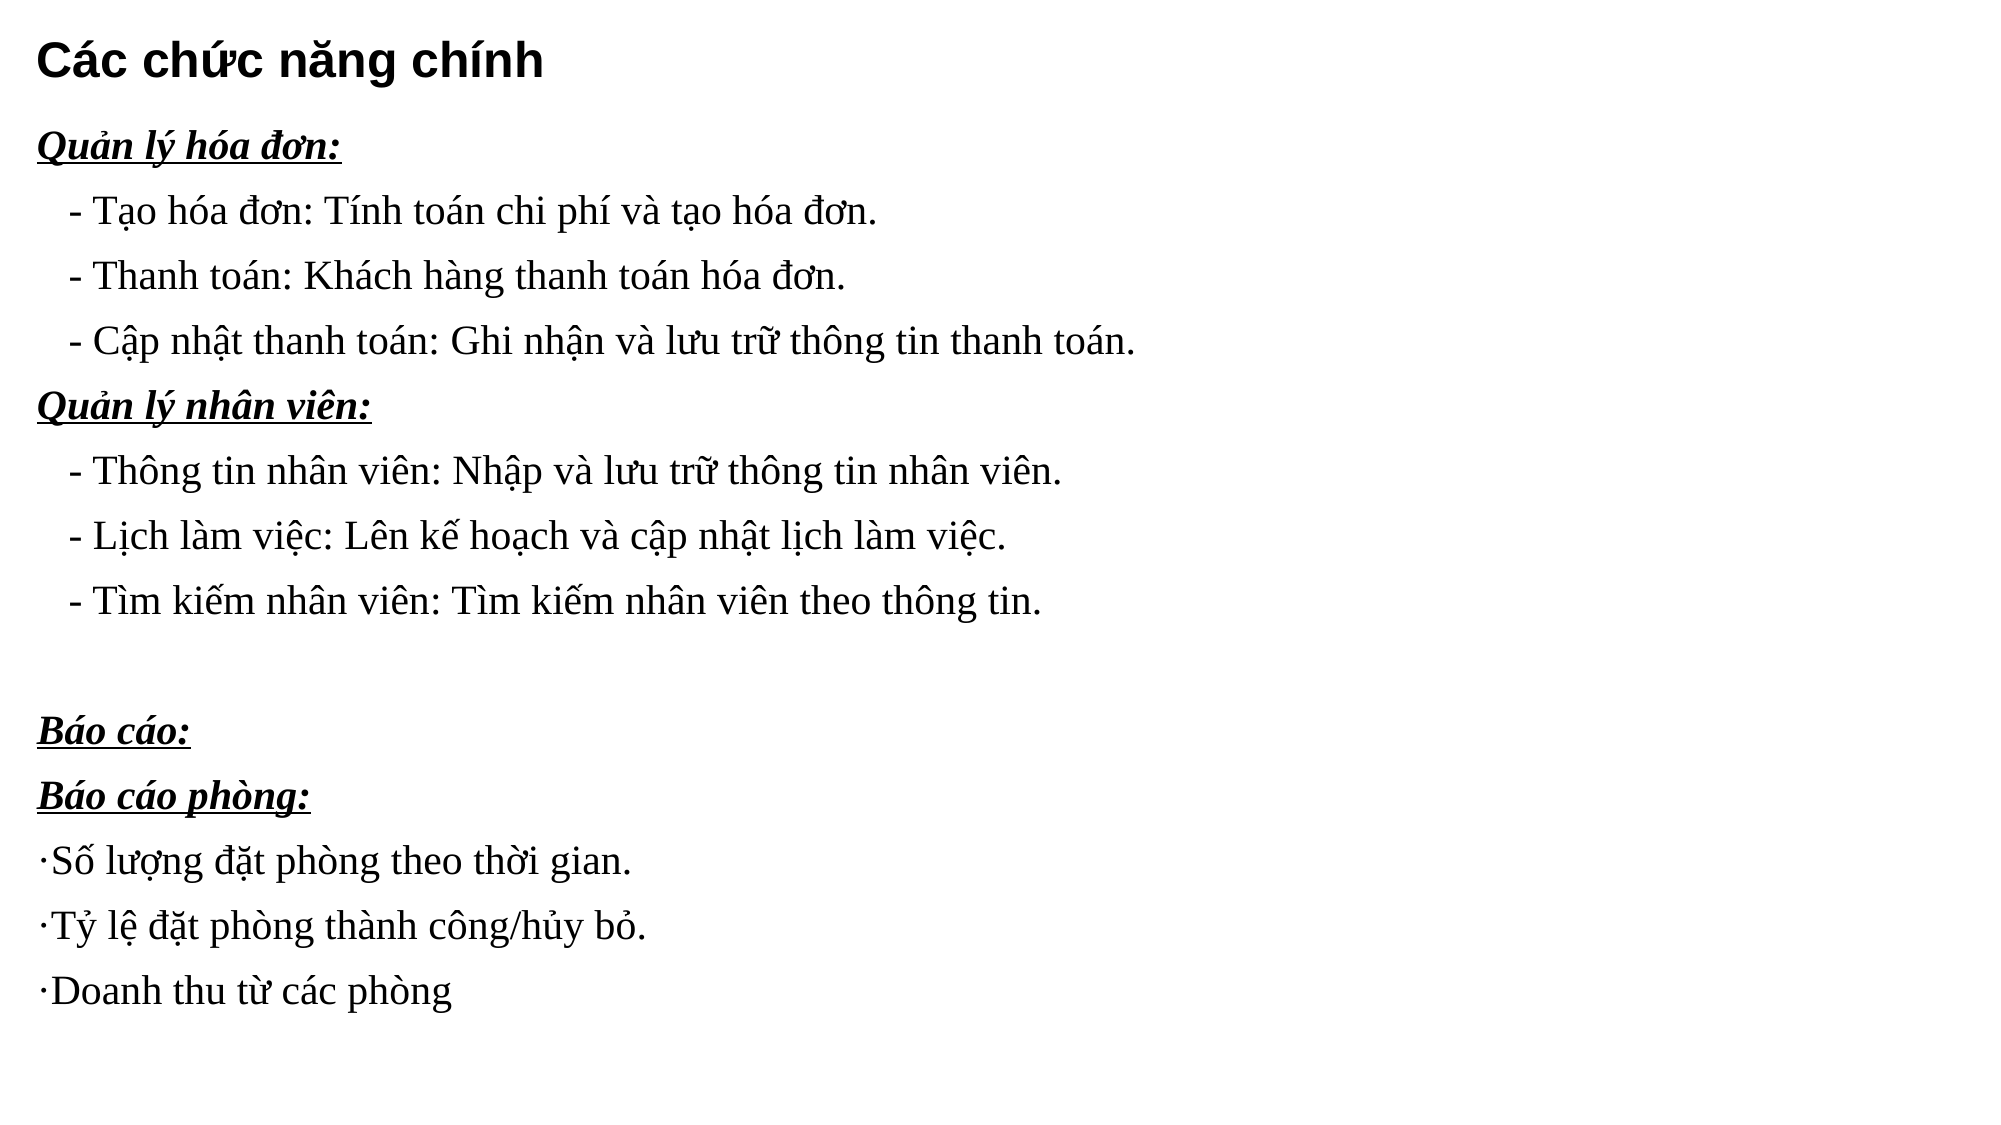

Các chức năng chính
Quản lý hóa đơn:
   - Tạo hóa đơn: Tính toán chi phí và tạo hóa đơn.
   - Thanh toán: Khách hàng thanh toán hóa đơn.
   - Cập nhật thanh toán: Ghi nhận và lưu trữ thông tin thanh toán.
Quản lý nhân viên:
   - Thông tin nhân viên: Nhập và lưu trữ thông tin nhân viên.
   - Lịch làm việc: Lên kế hoạch và cập nhật lịch làm việc.
   - Tìm kiếm nhân viên: Tìm kiếm nhân viên theo thông tin.

Báo cáo:
Báo cáo phòng:
·Số lượng đặt phòng theo thời gian.
·Tỷ lệ đặt phòng thành công/hủy bỏ.
·Doanh thu từ các phòng